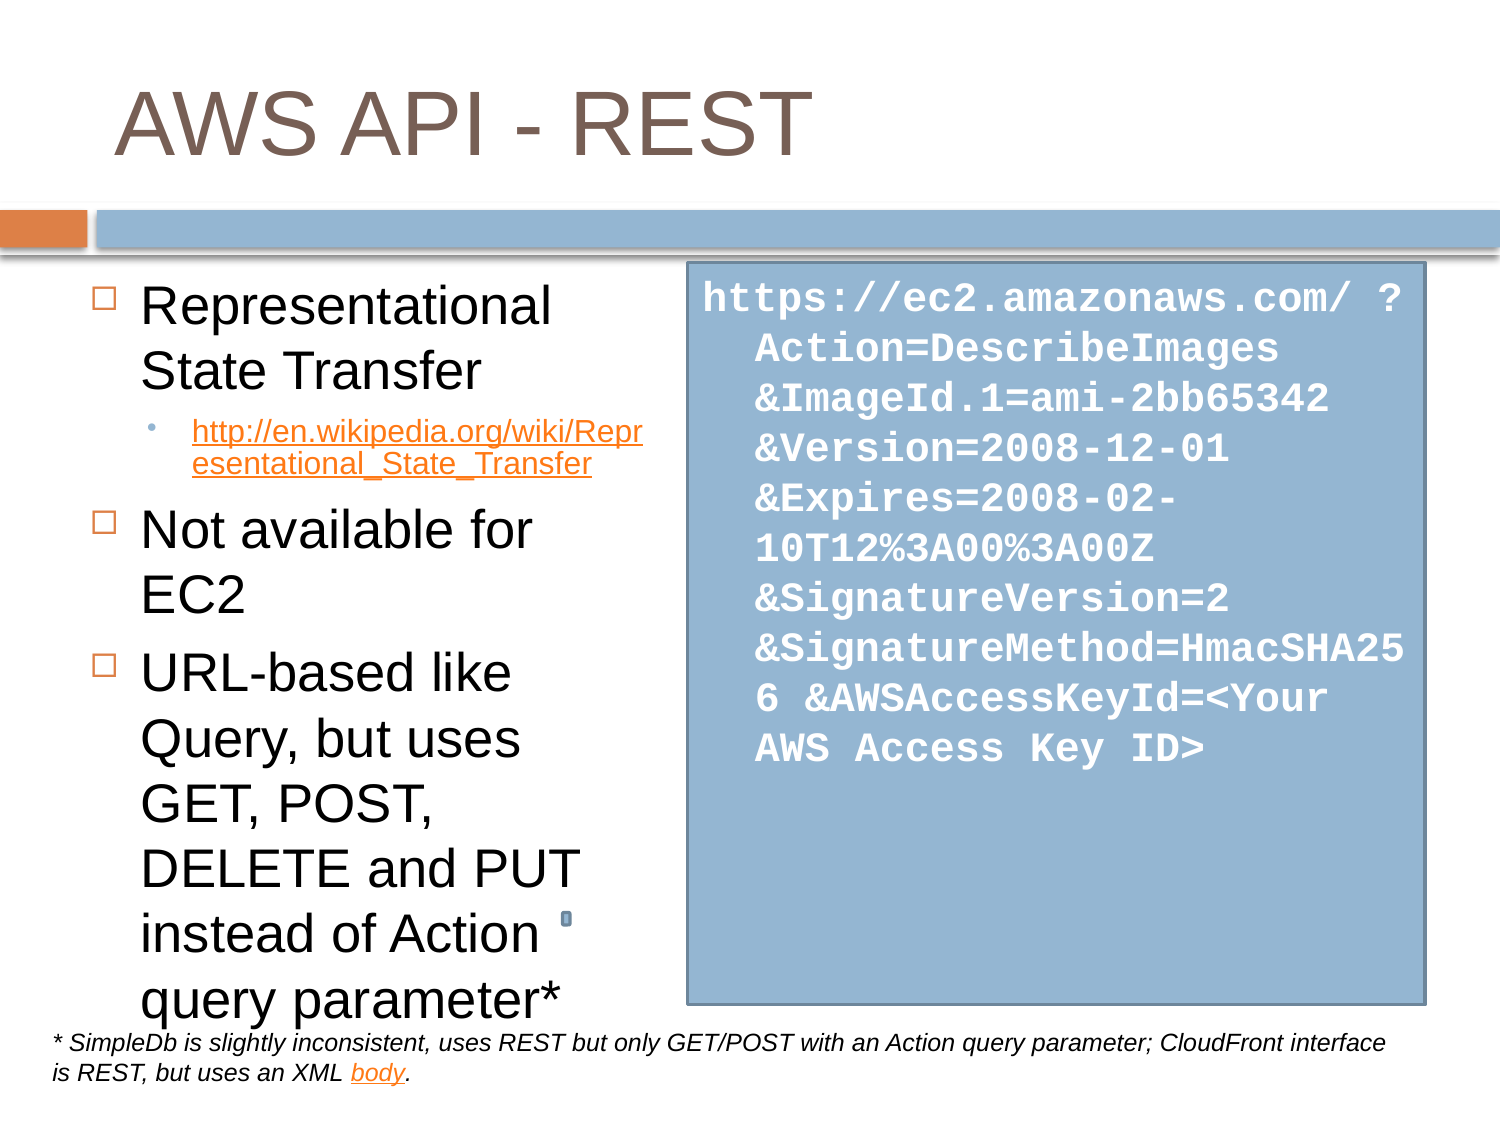

# AWS API - REST
Representational State Transfer
http://en.wikipedia.org/wiki/Representational_State_Transfer
Not available for EC2
URL-based like Query, but uses GET, POST, DELETE and PUT instead of Action query parameter*

https://ec2.amazonaws.com/ ?Action=DescribeImages &ImageId.1=ami-2bb65342 &Version=2008-12-01 &Expires=2008-02-10T12%3A00%3A00Z &SignatureVersion=2 &SignatureMethod=HmacSHA256 &AWSAccessKeyId=<Your AWS Access Key ID>

* SimpleDb is slightly inconsistent, uses REST but only GET/POST with an Action query parameter; CloudFront interface is REST, but uses an XML body.